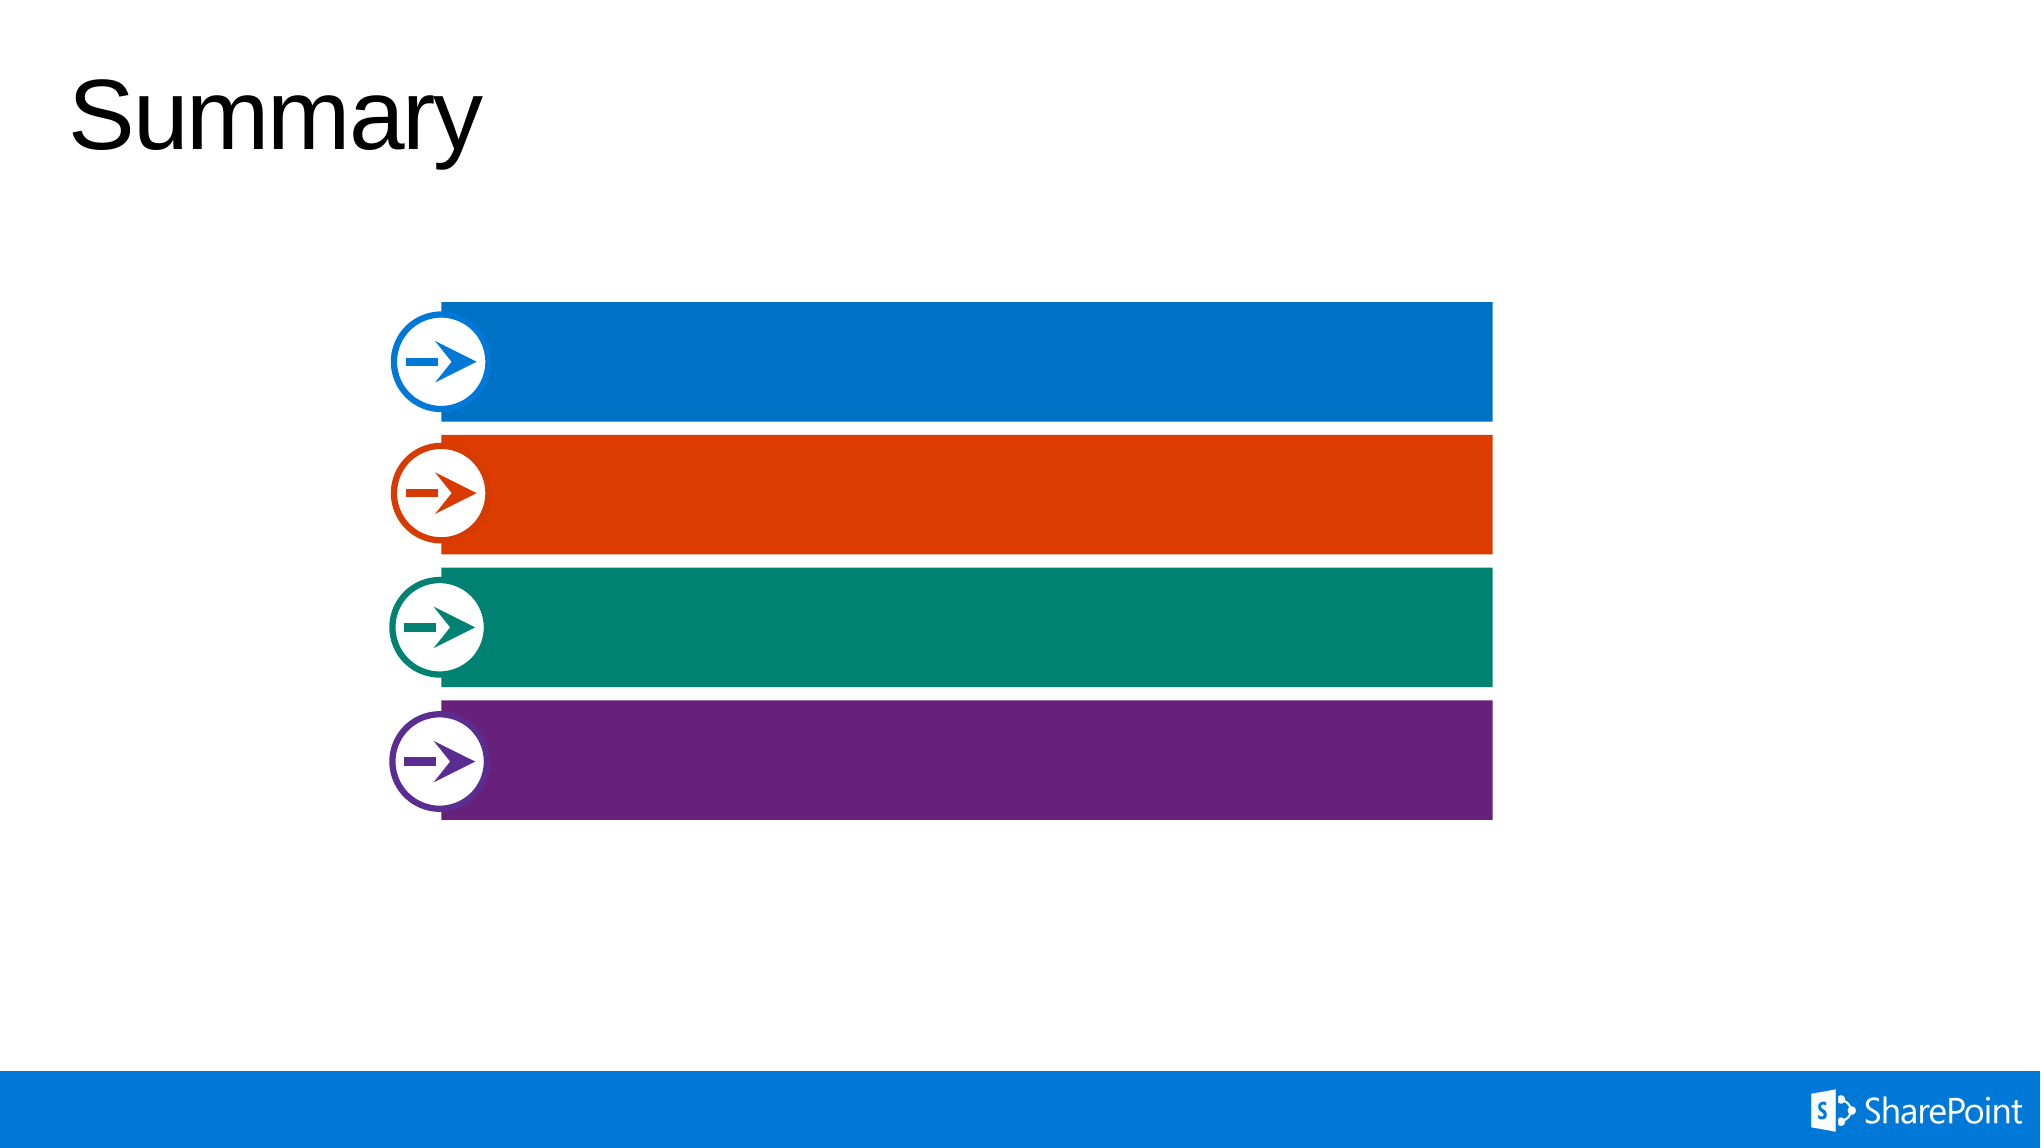

# Summary
What is mock data?

Why use mock data?

How to use mock data

Q&A